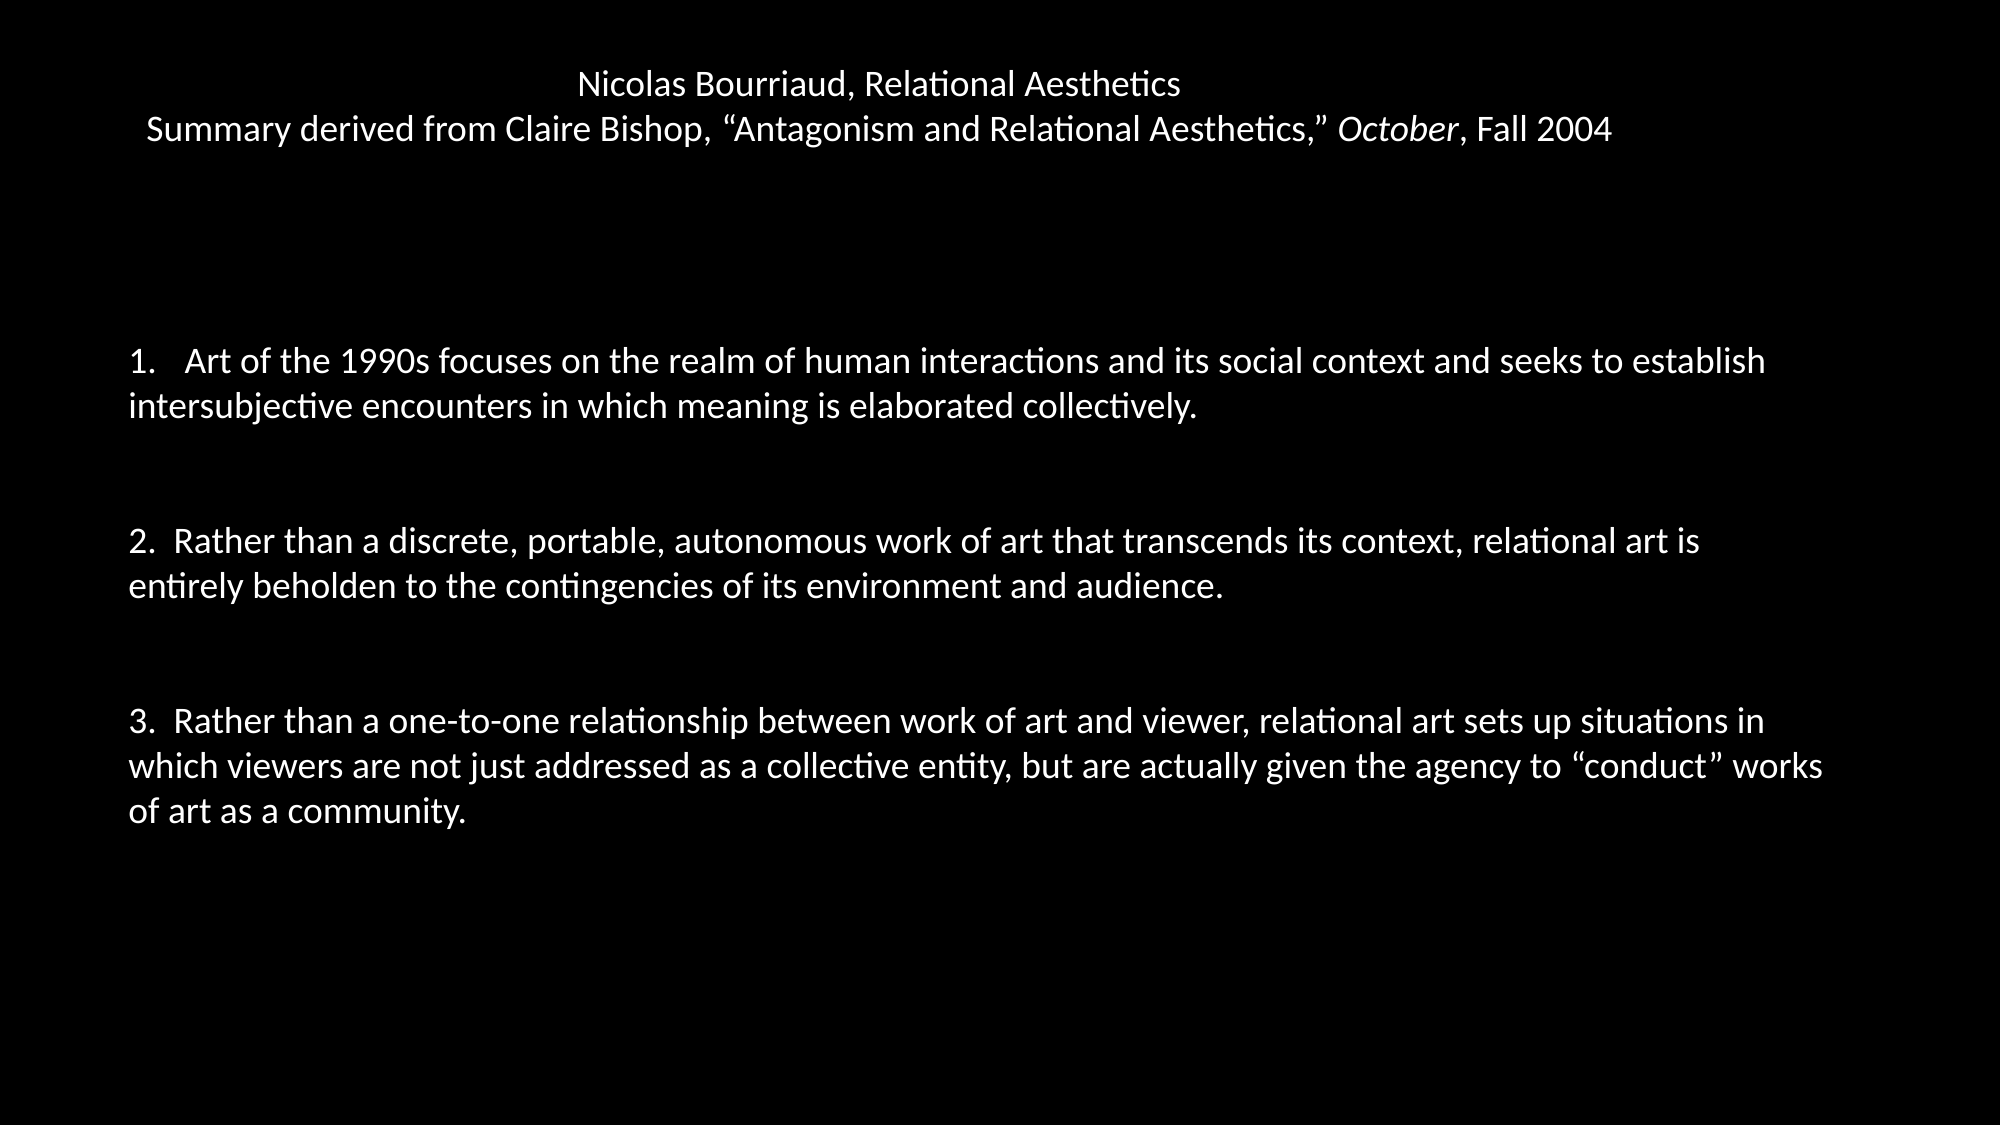

Nicolas Bourriaud, Relational Aesthetics
Summary derived from Claire Bishop, “Antagonism and Relational Aesthetics,” October, Fall 2004

Art of the 1990s focuses on the realm of human interactions and its social context and seeks to establish
intersubjective encounters in which meaning is elaborated collectively.

2.  Rather than a discrete, portable, autonomous work of art that transcends its context, relational art is
entirely beholden to the contingencies of its environment and audience.

3.  Rather than a one-to-one relationship between work of art and viewer, relational art sets up situations in
which viewers are not just addressed as a collective entity, but are actually given the agency to “conduct” works
of art as a community.